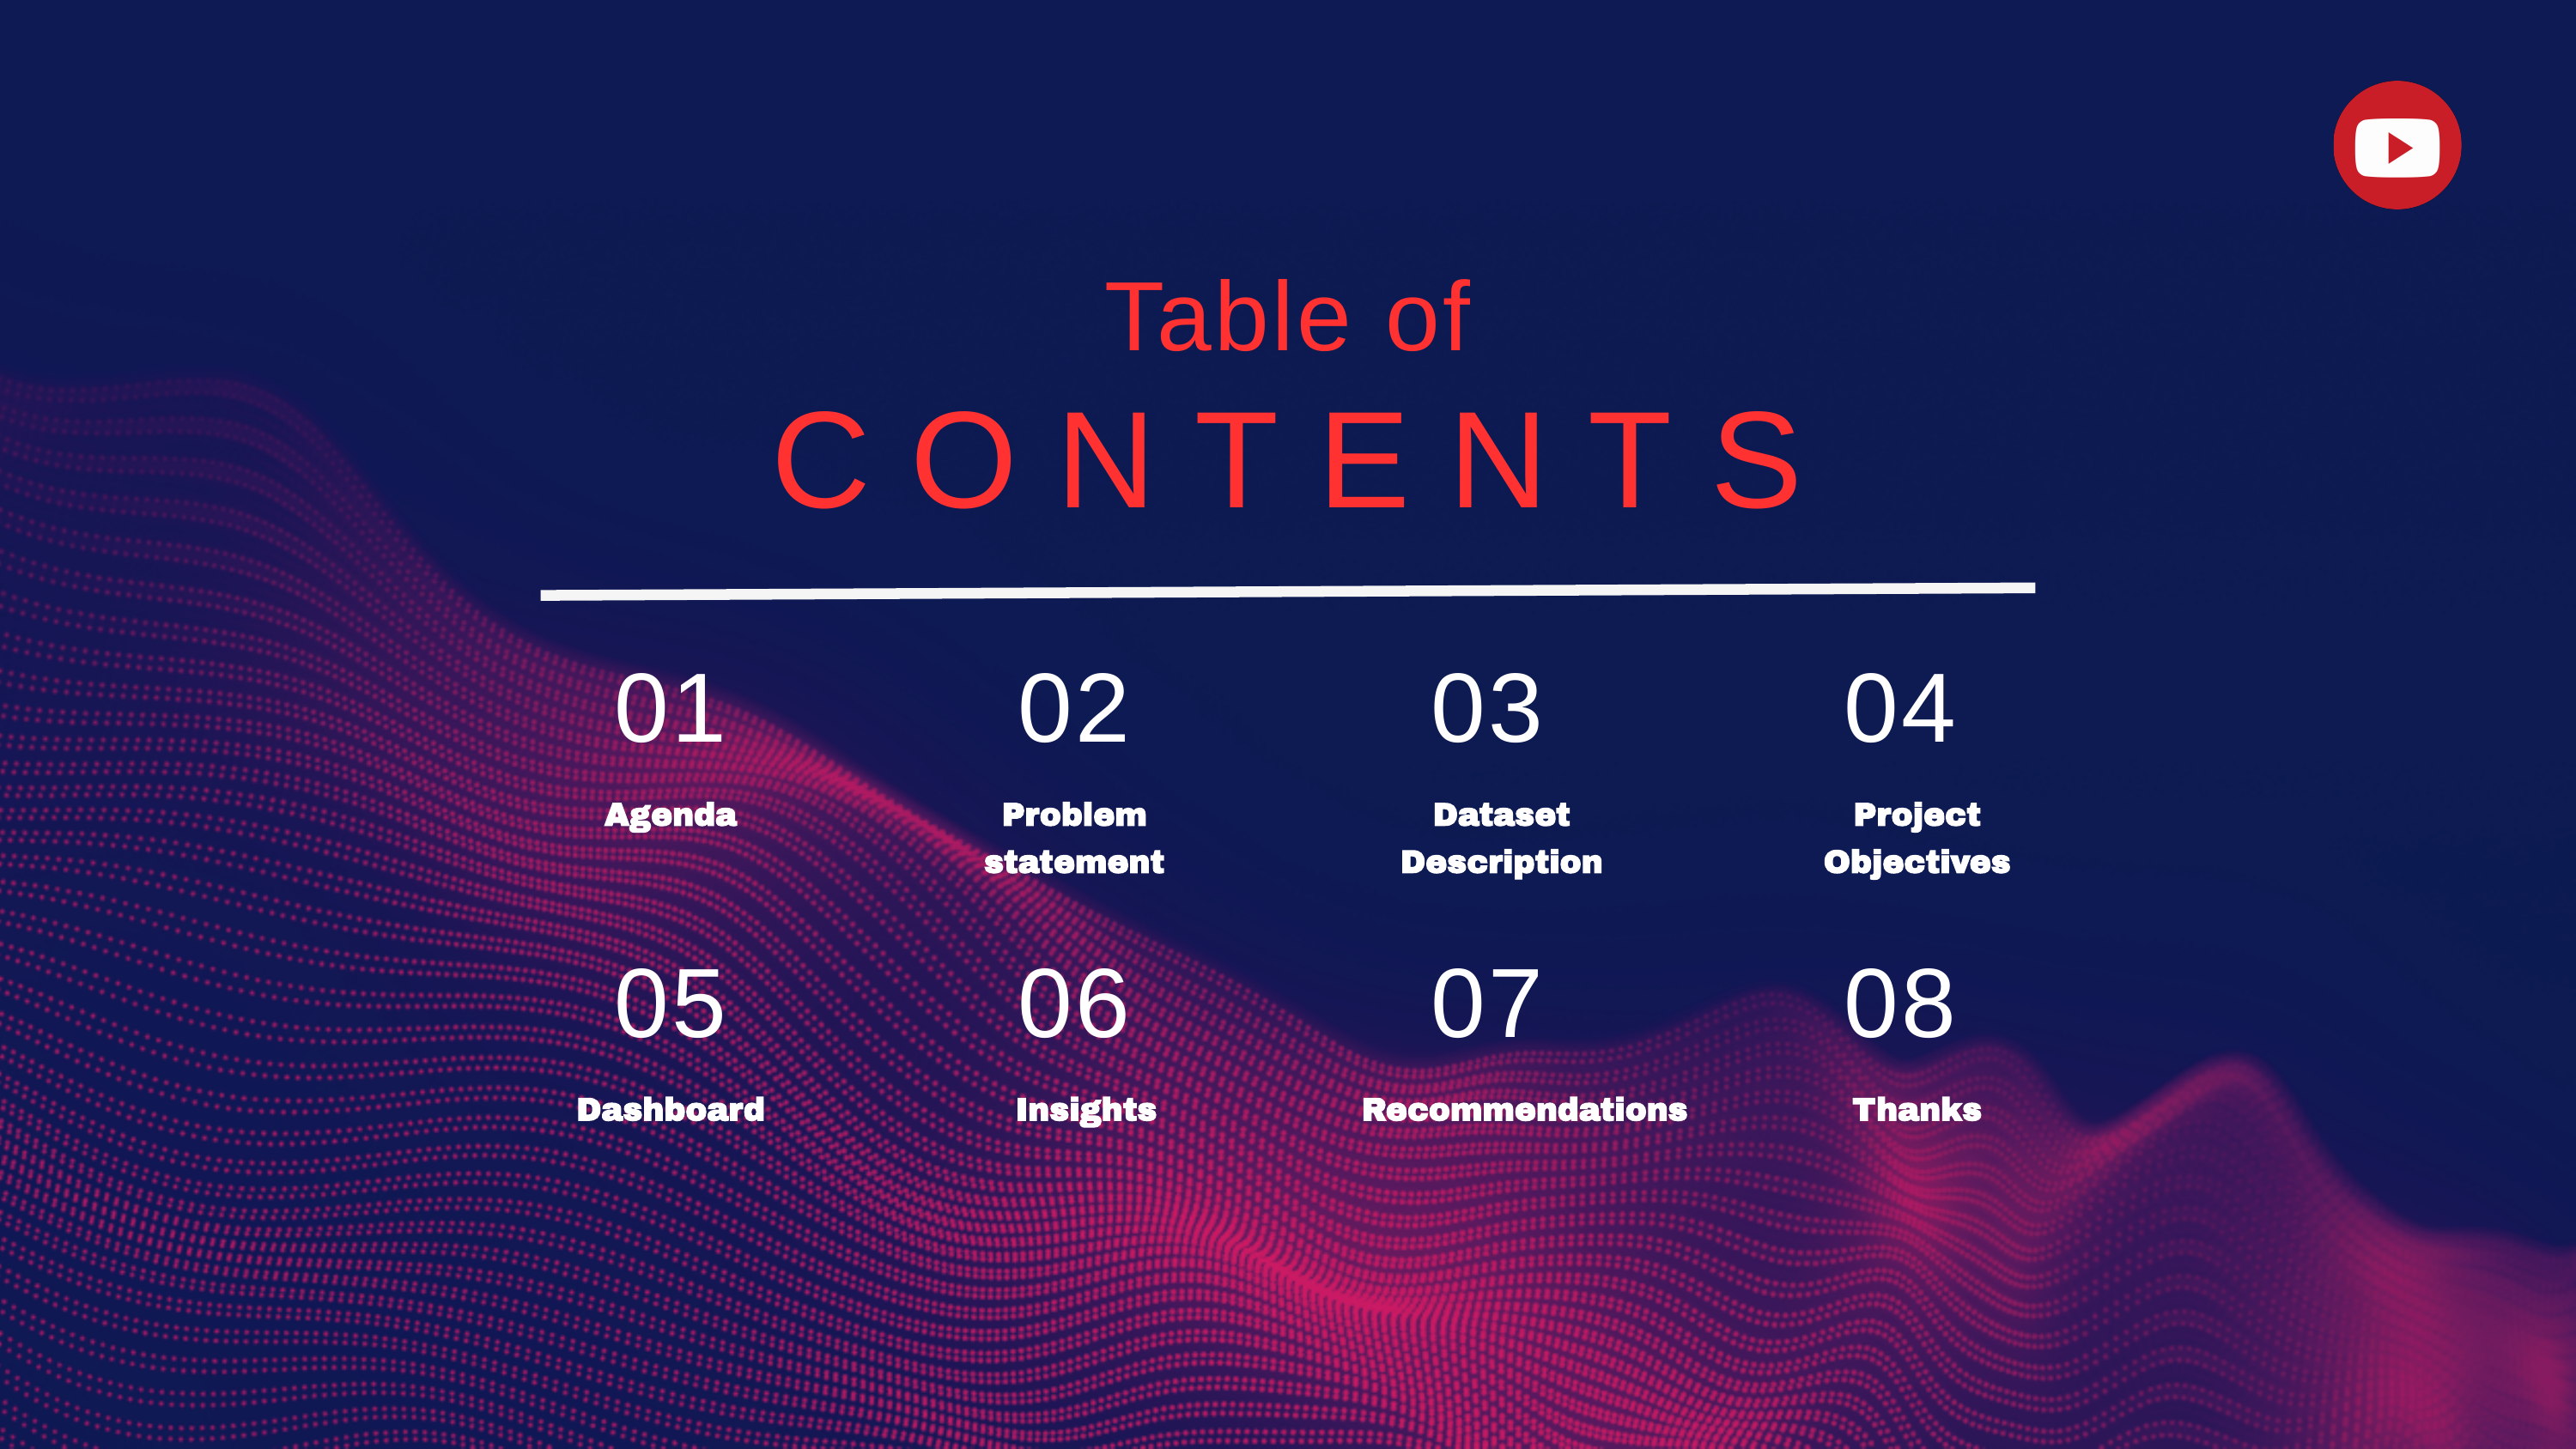

Table of
CONTENTS

01
02
03
04
Agenda
Problem statement
Dataset Description
Project Objectives
05
06
07
08
Dashboard
Insights
Recommendations
Thanks